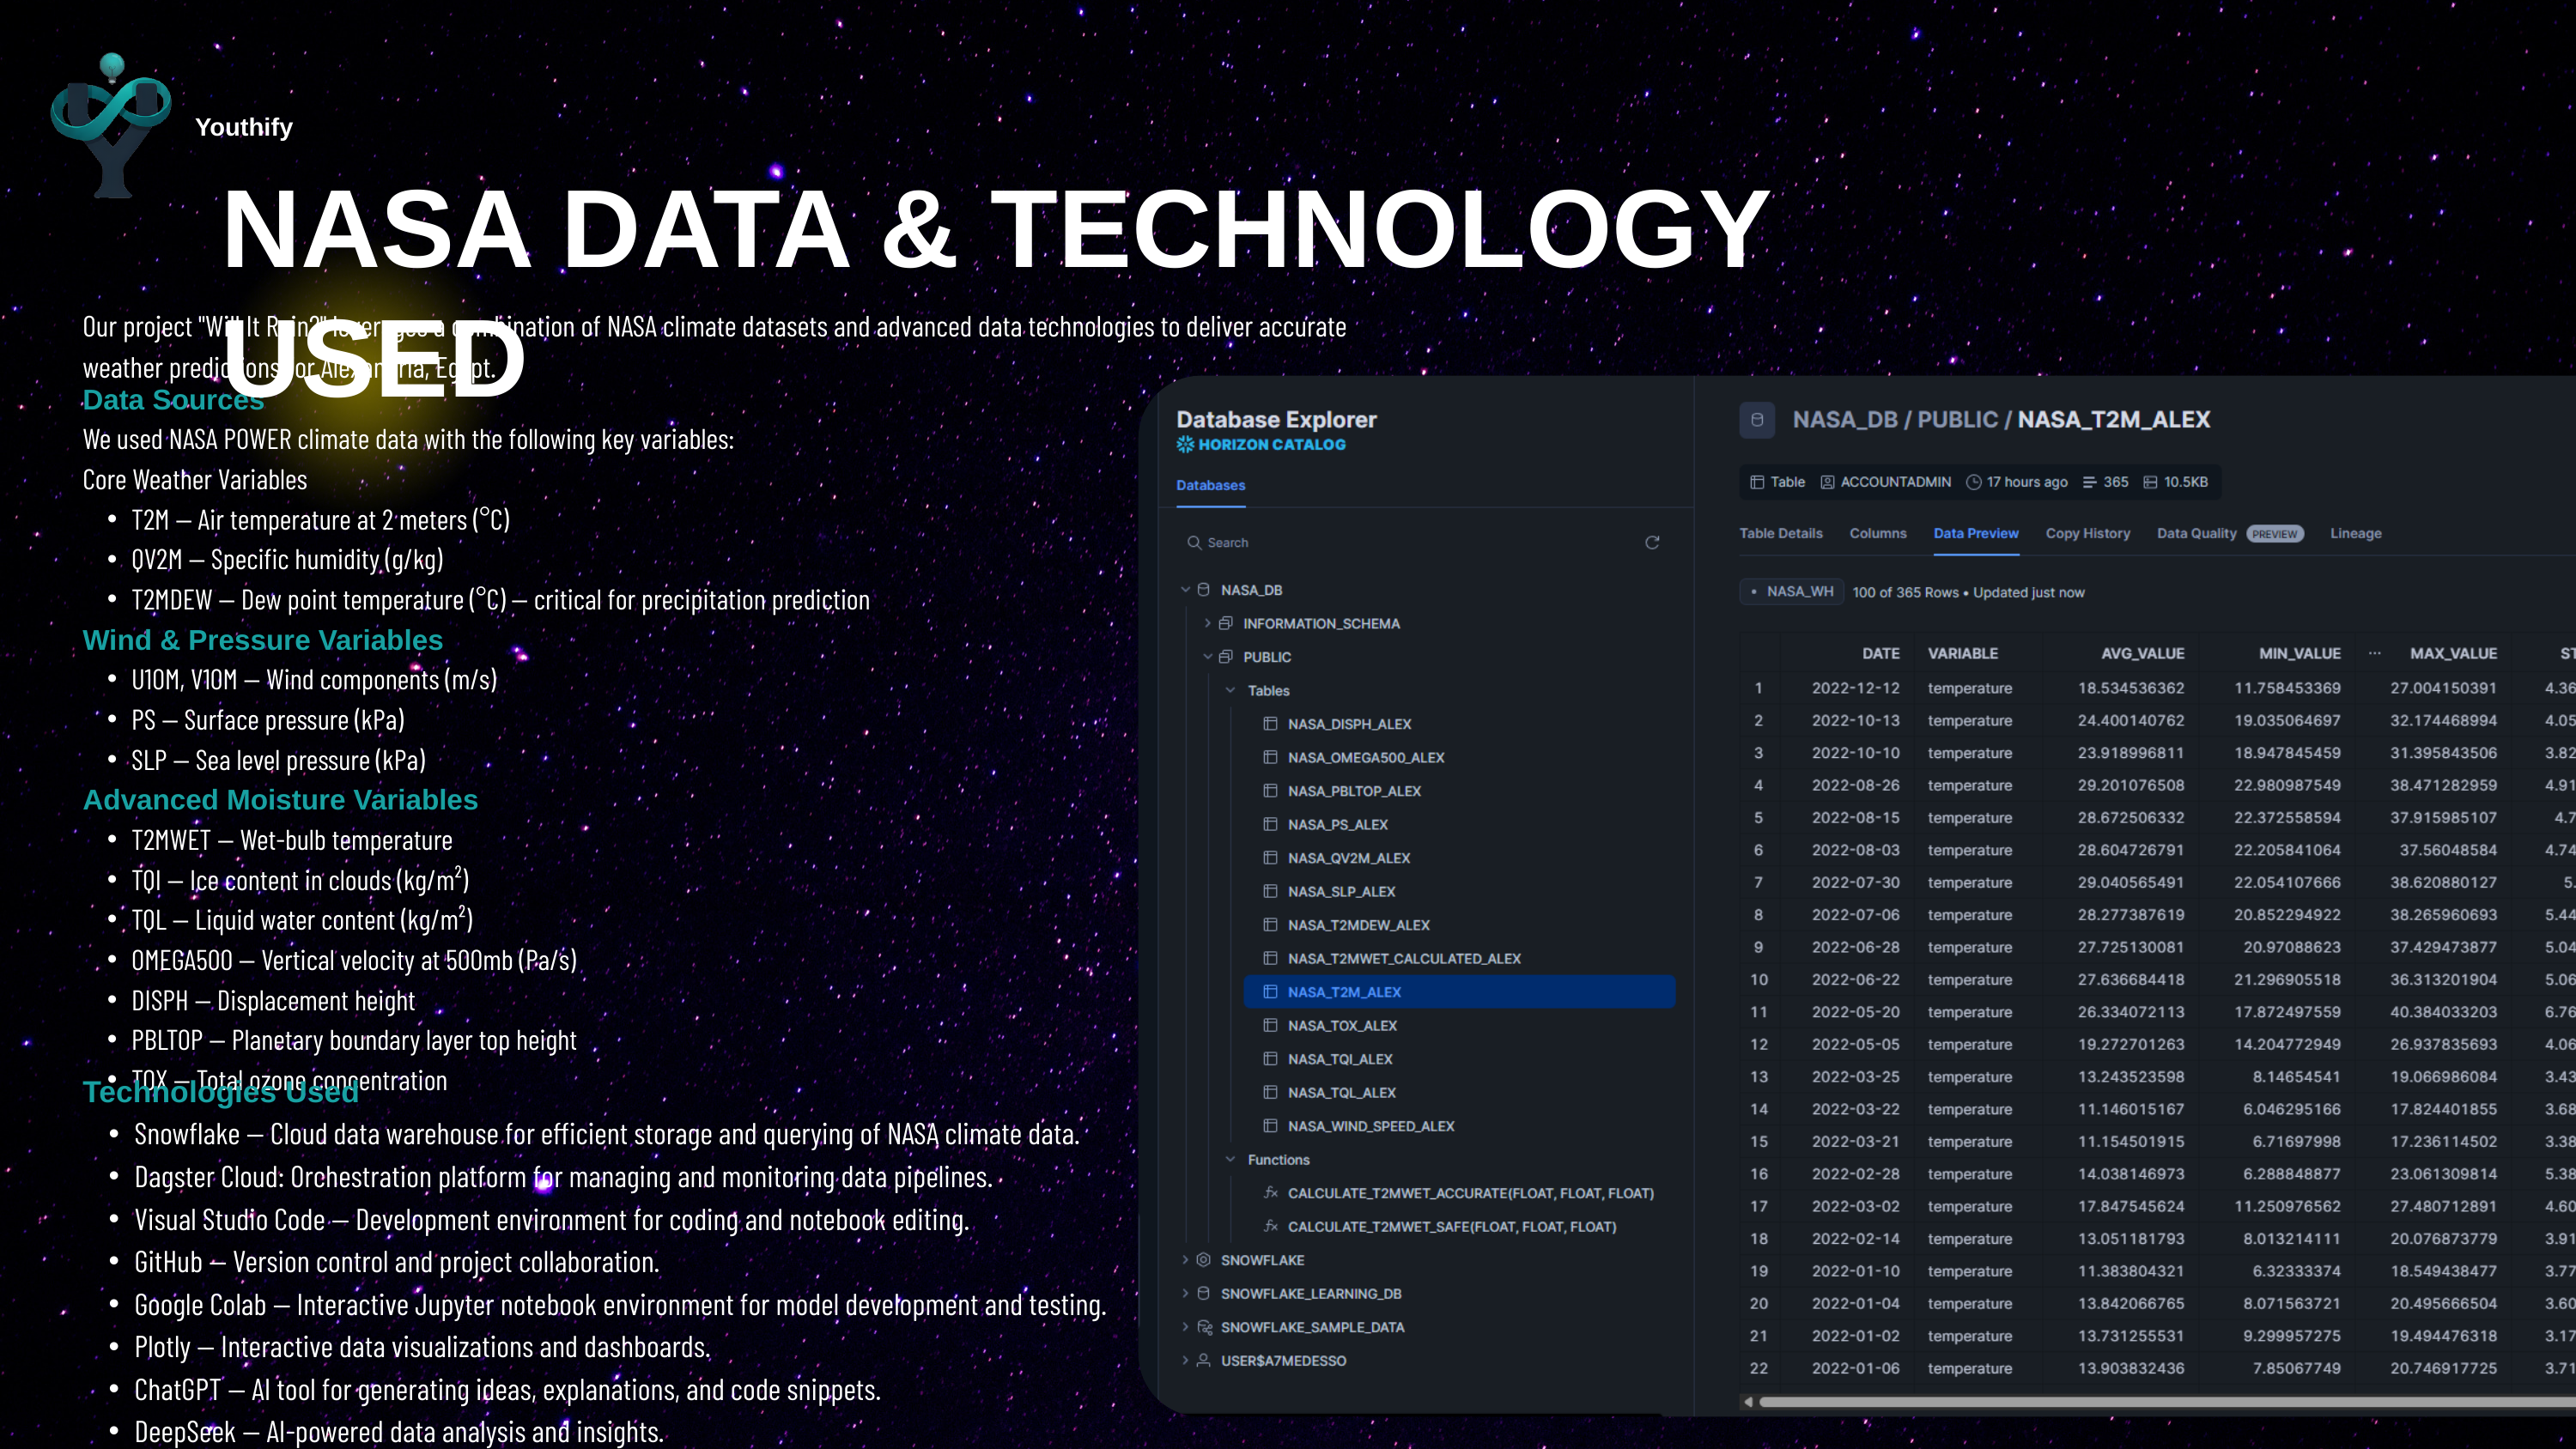

Youthify
NASA DATA & TECHNOLOGY USED

Our project "Will It Rain?" leverages a combination of NASA climate datasets and advanced data technologies to deliver accurate weather predictions for Alexandria, Egypt.

Data Sources
We used NASA POWER climate data with the following key variables:
Core Weather Variables
T2M — Air temperature at 2 meters (°C)
QV2M — Specific humidity (g/kg)
T2MDEW — Dew point temperature (°C) — critical for precipitation prediction
Wind & Pressure Variables
U10M, V10M — Wind components (m/s)
PS — Surface pressure (kPa)
SLP — Sea level pressure (kPa)
Advanced Moisture Variables
T2MWET — Wet-bulb temperature
TQI — Ice content in clouds (kg/m²)
TQL — Liquid water content (kg/m²)
OMEGA500 — Vertical velocity at 500mb (Pa/s)
DISPH — Displacement height
PBLTOP — Planetary boundary layer top height
TOX — Total ozone concentration

Technologies Used
Snowflake — Cloud data warehouse for efficient storage and querying of NASA climate data.
Dagster Cloud: Orchestration platform for managing and monitoring data pipelines.
Visual Studio Code — Development environment for coding and notebook editing.
GitHub — Version control and project collaboration.
Google Colab — Interactive Jupyter notebook environment for model development and testing.
Plotly — Interactive data visualizations and dashboards.
ChatGPT — AI tool for generating ideas, explanations, and code snippets.
DeepSeek — AI-powered data analysis and insights.